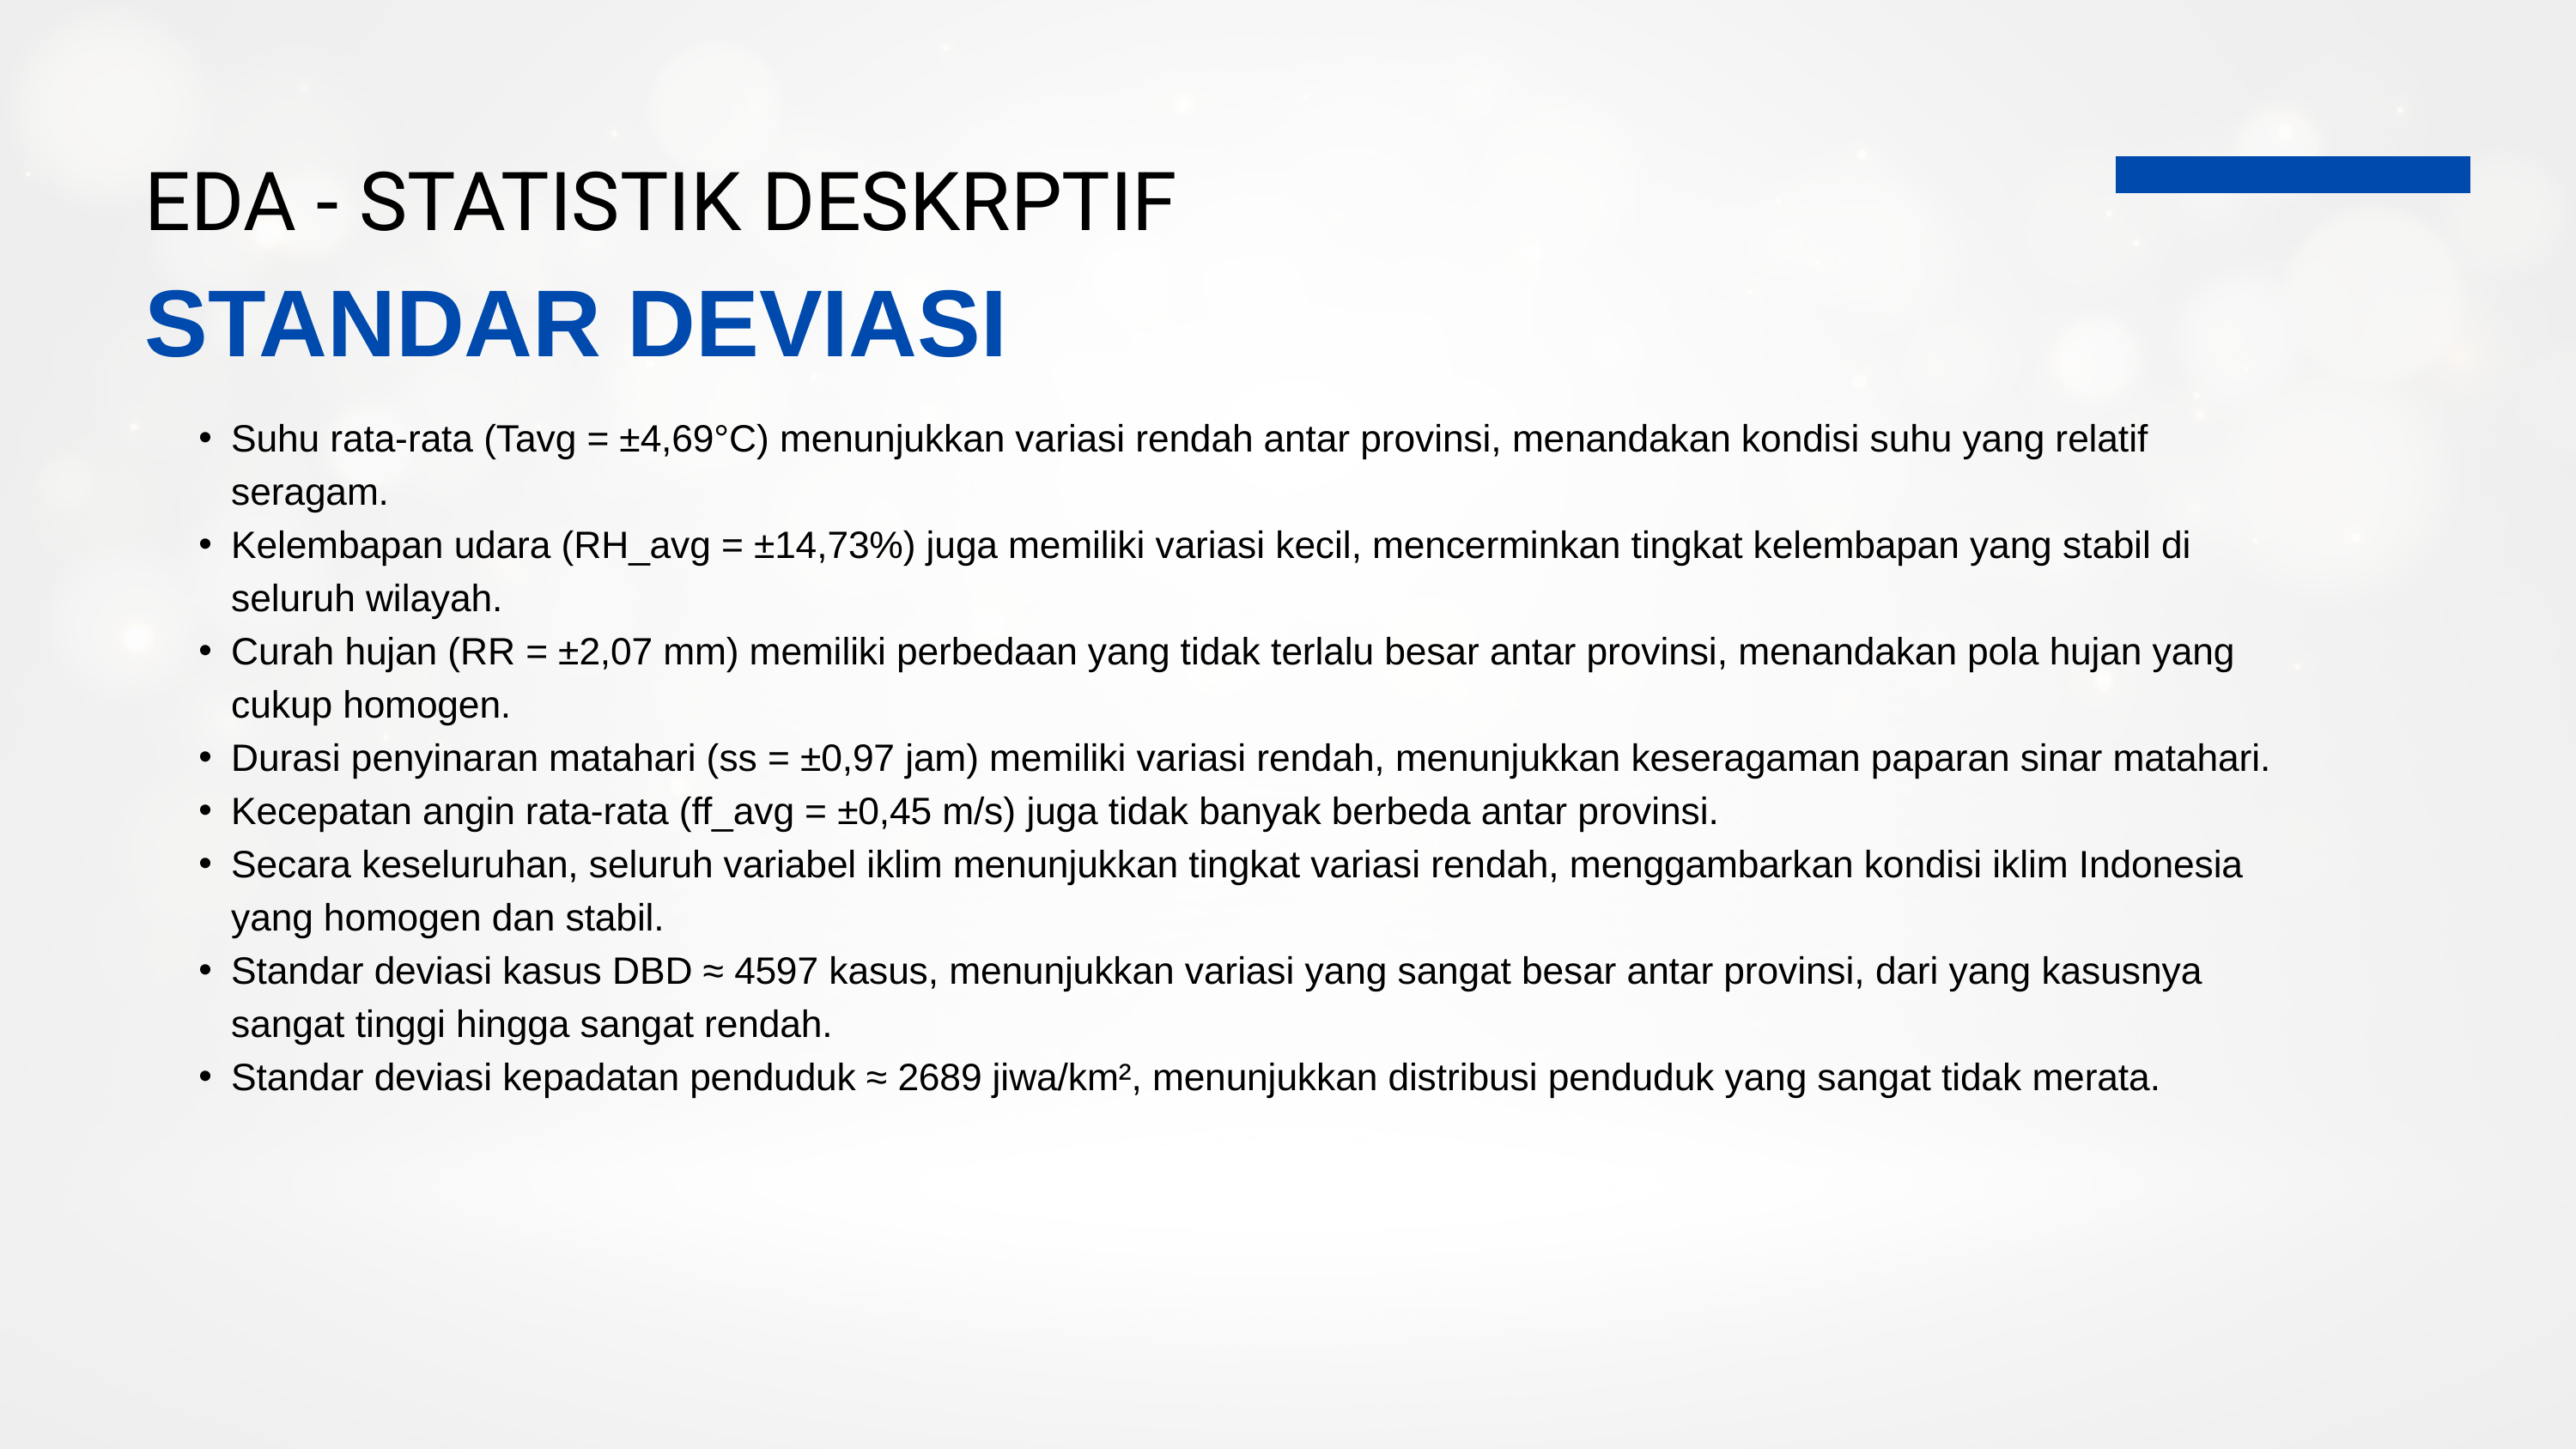

EDA - STATISTIK DESKRPTIF

STANDAR DEVIASI
Suhu rata-rata (Tavg = ±4,69°C) menunjukkan variasi rendah antar provinsi, menandakan kondisi suhu yang relatif seragam.
Kelembapan udara (RH_avg = ±14,73%) juga memiliki variasi kecil, mencerminkan tingkat kelembapan yang stabil di seluruh wilayah.
Curah hujan (RR = ±2,07 mm) memiliki perbedaan yang tidak terlalu besar antar provinsi, menandakan pola hujan yang cukup homogen.
Durasi penyinaran matahari (ss = ±0,97 jam) memiliki variasi rendah, menunjukkan keseragaman paparan sinar matahari.
Kecepatan angin rata-rata (ff_avg = ±0,45 m/s) juga tidak banyak berbeda antar provinsi.
Secara keseluruhan, seluruh variabel iklim menunjukkan tingkat variasi rendah, menggambarkan kondisi iklim Indonesia yang homogen dan stabil.
Standar deviasi kasus DBD ≈ 4597 kasus, menunjukkan variasi yang sangat besar antar provinsi, dari yang kasusnya sangat tinggi hingga sangat rendah.
Standar deviasi kepadatan penduduk ≈ 2689 jiwa/km², menunjukkan distribusi penduduk yang sangat tidak merata.